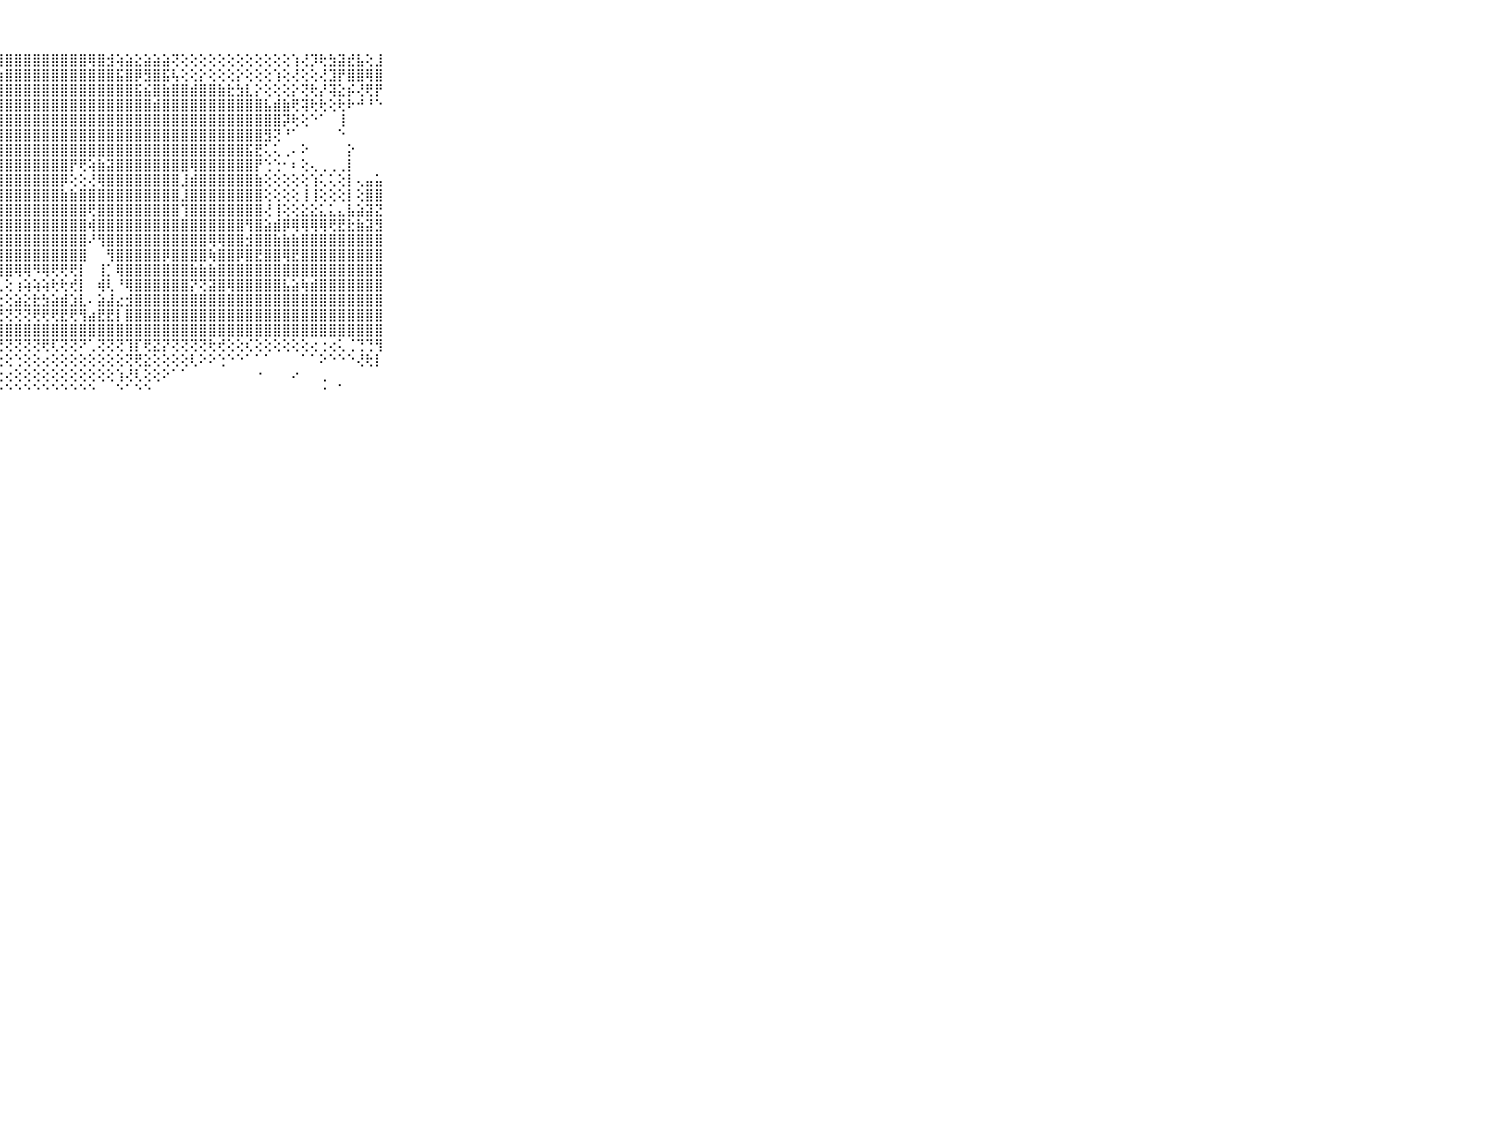

⠀⠀⠀⠀⠀⠀⠀⠀⠀⠀⠀⢕⡕⡗⣿⡏⣹⣿⢾⢕⢱⣕⡱⣜⣟⣟⣿⣿⣿⣿⣿⣿⣿⣿⣿⣿⣿⢿⣿⣺⢵⣵⣕⣵⣵⣵⢝⢕⢕⢕⢕⢕⢕⢕⢕⢕⢕⢕⢕⢱⢜⡹⢗⣳⣽⣞⣧⢕⣸⠀⠀⠀⠀⠀⠀⠀⠀⠀⠀⠀⠀
⠀⠀⠀⠀⠀⠀⠀⠀⠀⠀⠀⢕⣜⣞⣿⢷⣼⢽⢻⢾⣝⣟⡇⣾⣿⣟⣷⣷⣿⣿⣿⣿⣿⣿⣿⣿⣿⣿⣿⣿⣯⣿⡿⣻⣿⣯⢧⢕⢕⡕⢕⢕⢕⡕⢕⢕⢕⢱⢕⢜⢕⢕⢜⣹⡟⣿⣿⢿⣿⠀⠀⠀⠀⠀⠀⠀⠀⠀⠀⠀⠀
⠀⠀⠀⠀⠀⠀⠀⠀⠀⠀⠀⣕⣝⣯⣽⣯⣯⣯⣿⣾⣯⣿⣿⣿⣿⣿⣿⣿⣿⣿⣿⣿⣿⣿⣿⣿⣿⣿⣿⣿⣿⣿⣯⣮⣿⣷⣿⣿⣾⣿⣿⣷⣗⣳⣇⡕⢕⢕⢕⡕⢝⢗⡜⢽⣕⡮⢜⢟⡟⠀⠀⠀⠀⠀⠀⠀⠀⠀⠀⠀⠀
⠀⠀⠀⠀⠀⠀⠀⠀⠀⠀⠀⢹⣻⣟⣻⣻⣟⣿⣿⣿⣿⣿⣿⣿⣿⣿⣿⣿⣿⣿⣿⣿⣿⣿⣿⣿⣿⣿⣿⣿⣿⣿⣿⣿⣾⣿⣿⣿⣿⣿⣿⣿⣿⣿⣿⣿⣧⣾⣷⢟⢽⢗⢗⢕⢗⠗⠚⠘⠑⠀⠀⠀⠀⠀⠀⠀⠀⠀⠀⠀⠀
⠀⠀⠀⠀⠀⠀⠀⠀⠀⠀⠀⣿⣯⣿⣿⣿⣿⣿⣿⣿⣿⣿⣿⣿⣿⣿⣿⣿⣿⣿⣿⣿⣿⣿⣿⣿⣿⣿⣿⣿⣿⣿⣿⣿⣿⣿⣿⣿⣿⣿⣿⣿⣿⣿⣿⣿⣿⣿⡽⢗⢕⠑⠁⠀⢸⠀⠀⠀⠀⠀⠀⠀⠀⠀⠀⠀⠀⠀⠀⠀⠀
⠀⠀⠀⠀⠀⠀⠀⠀⠀⠀⠀⣿⣿⣿⣿⣿⣿⣿⣿⣿⣿⣿⣿⣿⣿⣿⣿⣿⣿⣿⣿⣿⣿⣿⣿⣿⣿⣿⣿⣿⣿⣿⣿⣿⣿⣿⣿⣿⣿⣿⣿⣿⣿⣿⣿⣿⣻⢝⠘⠁⠀⠀⠀⠀⠑⠀⠀⠀⠀⠀⠀⠀⠀⠀⠀⠀⠀⠀⠀⠀⠀
⠀⠀⠀⠀⠀⠀⠀⠀⠀⠀⠀⣿⣿⣿⣿⣿⣿⢿⢟⣟⣟⢟⢻⢿⣿⣿⣿⣿⣿⣿⣿⣿⣿⣿⣿⣿⣿⣿⣿⣿⣿⣿⣿⣿⣿⣿⣿⣿⣿⣿⣿⣿⣿⣿⣯⣟⢅⢅⢀⠄⠕⠀⠀⠀⠀⡕⠀⠀⠀⠀⠀⠀⠀⠀⠀⠀⠀⠀⠀⠀⠀
⠀⠀⠀⠀⠀⠀⠀⠀⠀⠀⠀⣿⣿⣿⣿⢏⢕⢕⢕⢕⢜⢝⢧⣇⢝⢿⣿⣿⣿⣿⣿⣿⣿⣿⣿⡟⢟⢵⣷⣽⣿⣿⣿⣿⣿⣿⣿⣿⢿⣿⣿⣿⣿⣿⣿⡟⢑⢑⠂⠆⢕⢄⢀⢀⢀⡇⠀⠀⠀⠀⠀⠀⠀⠀⠀⠀⠀⠀⠀⠀⠀
⠀⠀⠀⠀⠀⠀⠀⠀⠀⠀⠀⣿⣿⣿⣯⣵⣵⣱⣵⣕⣕⢕⢜⣿⣧⡜⣿⣿⣿⣿⣿⣿⣿⣿⡿⢕⢕⢜⢿⣿⣿⣿⣿⣿⣿⣿⣿⣸⣾⣿⣿⣿⣿⣿⣿⣷⢕⢕⢕⢕⢕⢱⢅⢅⢕⡇⢄⣤⣥⠀⠀⠀⠀⠀⠀⠀⠀⠀⠀⠀⠀
⠀⠀⠀⠀⠀⠀⠀⠀⠀⠀⠀⣿⣿⣿⣿⣿⣿⣿⣿⣿⣿⣿⣾⣿⣿⡇⢸⣿⣿⣿⣿⣿⣿⣿⣷⣷⣿⣿⣿⣿⣿⣿⣿⣿⣿⣿⣿⣸⣿⣿⣿⣿⣿⣿⣿⣿⢕⢕⢕⢕⢸⢸⢕⢕⢕⡇⢕⣿⣿⠀⠀⠀⠀⠀⠀⠀⠀⠀⠀⠀⠀
⠀⠀⠀⠀⠀⠀⠀⠀⠀⠀⠀⣿⣿⣿⣿⣿⣿⣿⣿⣿⣿⣿⣿⣿⣿⣇⣼⣿⣿⣿⣿⣿⣿⣿⣿⣿⣿⢟⣿⣿⣿⣿⣿⣿⣿⣿⣿⢹⣿⣿⣿⣿⣿⣿⣿⣿⢜⢸⢕⢕⣕⣕⣅⣅⣄⣧⣵⣽⣝⠀⠀⠀⠀⠀⠀⠀⠀⠀⠀⠀⠀
⠀⠀⠀⠀⠀⠀⠀⠀⠀⠀⠀⣿⣿⣿⣿⣿⣿⣿⣿⣿⣿⣿⣿⣿⣿⢏⢹⣿⣿⣿⣿⣿⣿⣿⣿⣿⣿⢾⣿⣿⣿⣿⣿⣿⣿⣿⣿⣿⣿⣿⣿⣿⣿⣿⢻⣿⣵⣾⡿⢿⢿⢿⢿⢟⣟⣗⣷⣽⣻⠀⠀⠀⠀⠀⠀⠀⠀⠀⠀⠀⠀
⠀⠀⠀⠀⠀⠀⠀⠀⠀⠀⠀⣿⣿⣿⣿⣿⣿⣿⣿⣿⣿⣿⣿⣿⣿⣇⢸⣿⣿⣿⣿⣿⣿⣿⣿⣿⣿⠜⢻⣿⣿⣿⣿⣿⣿⣿⣿⣿⣿⣿⢿⢿⣿⣿⣺⣿⣿⣷⣷⣷⣿⣿⣿⣿⣿⣿⣿⣿⣿⠀⠀⠀⠀⠀⠀⠀⠀⠀⠀⠀⠀
⠀⠀⠀⠀⠀⠀⠀⠀⠀⠀⠀⣿⣿⣿⣿⣿⣿⣿⣿⣿⣿⣿⣿⣿⣿⣇⢸⣿⣿⣿⣿⣿⣿⣿⣿⣿⣿⠀⠀⢻⣿⣿⣿⣿⣿⡿⣿⣿⣿⣿⢷⣿⣿⡿⣿⣟⣿⣿⢿⣟⣿⣿⣿⣿⣿⣿⣿⣿⣿⠀⠀⠀⠀⠀⠀⠀⠀⠀⠀⠀⠀
⠀⠀⠀⠀⠀⠀⠀⠀⠀⠀⠀⣿⣿⣿⣿⣿⣿⣿⣿⣿⣿⣿⣿⣿⡿⢏⢕⣿⣿⢿⢿⠻⢿⢟⢟⢟⡇⠀⢸⡁⢿⣿⣿⣿⣿⣿⣿⣿⣷⣷⣷⣿⣿⣿⣿⣿⣿⣿⣿⣿⣿⣿⣿⣿⣿⣿⣿⣿⣿⠀⠀⠀⠀⠀⠀⠀⠀⠀⠀⠀⠀
⠀⠀⠀⠀⠀⠀⠀⠀⠀⠀⠀⣿⣿⣿⣿⣿⣿⣿⣷⣿⣿⢿⢿⢟⣟⣟⢝⢅⢕⢰⢵⢵⢵⢗⢗⢞⡇⠀⢾⢇⠘⢿⣿⣿⣿⣿⣿⣿⡝⢝⣽⣿⢿⣿⣿⣿⣿⣿⣧⣵⢷⣾⣿⣿⣿⣿⣿⣿⣿⠀⠀⠀⠀⠀⠀⠀⠀⠀⠀⠀⠀
⠀⠀⠀⠀⠀⠀⠀⠀⠀⠀⠀⢿⠿⢿⢟⢛⢏⣝⢕⢕⣗⣯⣿⣿⣿⣿⢱⢕⢕⣵⣕⣗⣳⣵⣾⣱⣇⠄⣵⣼⣔⣺⣿⣿⣿⣿⣿⣿⣿⣿⣿⣿⣿⣿⣿⣿⣿⣿⣿⣿⣿⣿⣿⣿⣿⣿⣿⣿⣿⠀⠀⠀⠀⠀⠀⠀⠀⠀⠀⠀⠀
⠀⠀⠀⠀⠀⠀⠀⠀⠀⠀⠀⢕⢕⢕⢕⢕⢕⢗⢟⣏⣝⢏⢝⡝⢹⢟⢝⢝⢝⢝⢝⢟⢟⢟⣟⢟⢻⣴⣟⣟⡇⣿⣿⣿⣿⣿⣿⣿⣿⣿⣿⣿⣿⣿⣿⣿⣿⣿⣿⣿⣿⣿⣿⣿⣿⣿⣿⣿⣿⠀⠀⠀⠀⠀⠀⠀⠀⠀⠀⠀⠀
⠀⠀⠀⠀⠀⠀⠀⠀⠀⠀⠀⢕⢵⣷⣷⣷⣷⣷⣷⣷⣷⣷⣷⣷⣷⣿⣿⣿⣿⣿⣿⣿⣿⣿⣿⣿⣿⣿⣿⣿⣿⣿⣿⣿⣿⣿⣿⣿⣿⣿⣿⣿⣿⣿⣿⣿⣿⣿⣿⣿⣿⣿⣿⣿⣿⣿⣿⣿⣿⠀⠀⠀⠀⠀⠀⠀⠀⠀⠀⠀⠀
⠀⠀⠀⠀⠀⠀⠀⠀⠀⠀⠀⠑⠑⠑⠑⠙⠙⢝⢝⠝⠙⠝⠙⢙⢝⢝⢝⢝⢝⢝⢝⢝⢟⢏⢝⢝⠝⢁⢝⢝⢝⢹⡏⢟⣝⡝⢝⢝⢝⢝⢗⢞⢕⢕⢎⢕⢕⢕⢕⢕⢕⢔⢐⢔⢅⢈⢙⢙⢻⠀⠀⠀⠀⠀⠀⠀⠀⠀⠀⠀⠀
⠀⠀⠀⠀⠀⠀⠀⠀⠀⠀⠀⠀⠀⠀⠀⠀⠀⠀⢄⢔⢔⢕⢕⢕⢕⢕⢕⢕⢕⢑⢕⢕⢔⢕⢕⢕⢕⢕⢕⢕⢕⢝⢟⣕⢕⢕⢕⢕⢇⠕⠕⢑⠑⠑⠁⠁⠁⠀⠀⠀⠁⠁⠕⠑⠑⠑⢜⢗⡇⠀⠀⠀⠀⠀⠀⠀⠀⠀⠀⠀⠀
⠀⠀⠀⠀⠀⠀⠀⠀⠀⠀⠀⠀⠀⠀⠀⠀⠀⠀⠀⠁⠁⠁⠑⢑⢑⢕⢕⢕⢔⢕⢕⢕⢕⢕⢕⢕⢕⢕⢕⢕⢱⢜⢇⢕⢕⠕⠁⠁⠀⠀⠀⠀⠀⠀⠀⠐⠀⠀⠀⠔⠀⠀⢀⠀⠀⠀⠀⠀⠀⠀⠀⠀⠀⠀⠀⠀⠀⠀⠀⠀⠀
⠀⠀⠀⠀⠀⠀⠀⠀⠀⠀⠀⠀⠀⠀⠀⠀⠀⠀⠀⠀⠀⠀⠐⠐⠁⠑⠑⠑⠑⠑⠑⠑⠑⠑⠑⠑⠑⠑⠀⠀⠑⠁⠑⠑⠀⠀⠀⠀⠀⠀⠀⠀⠀⠀⠀⠀⠀⠀⠀⠀⠀⠀⠐⠀⠁⠀⠀⠀⠀⠀⠀⠀⠀⠀⠀⠀⠀⠀⠀⠀⠀